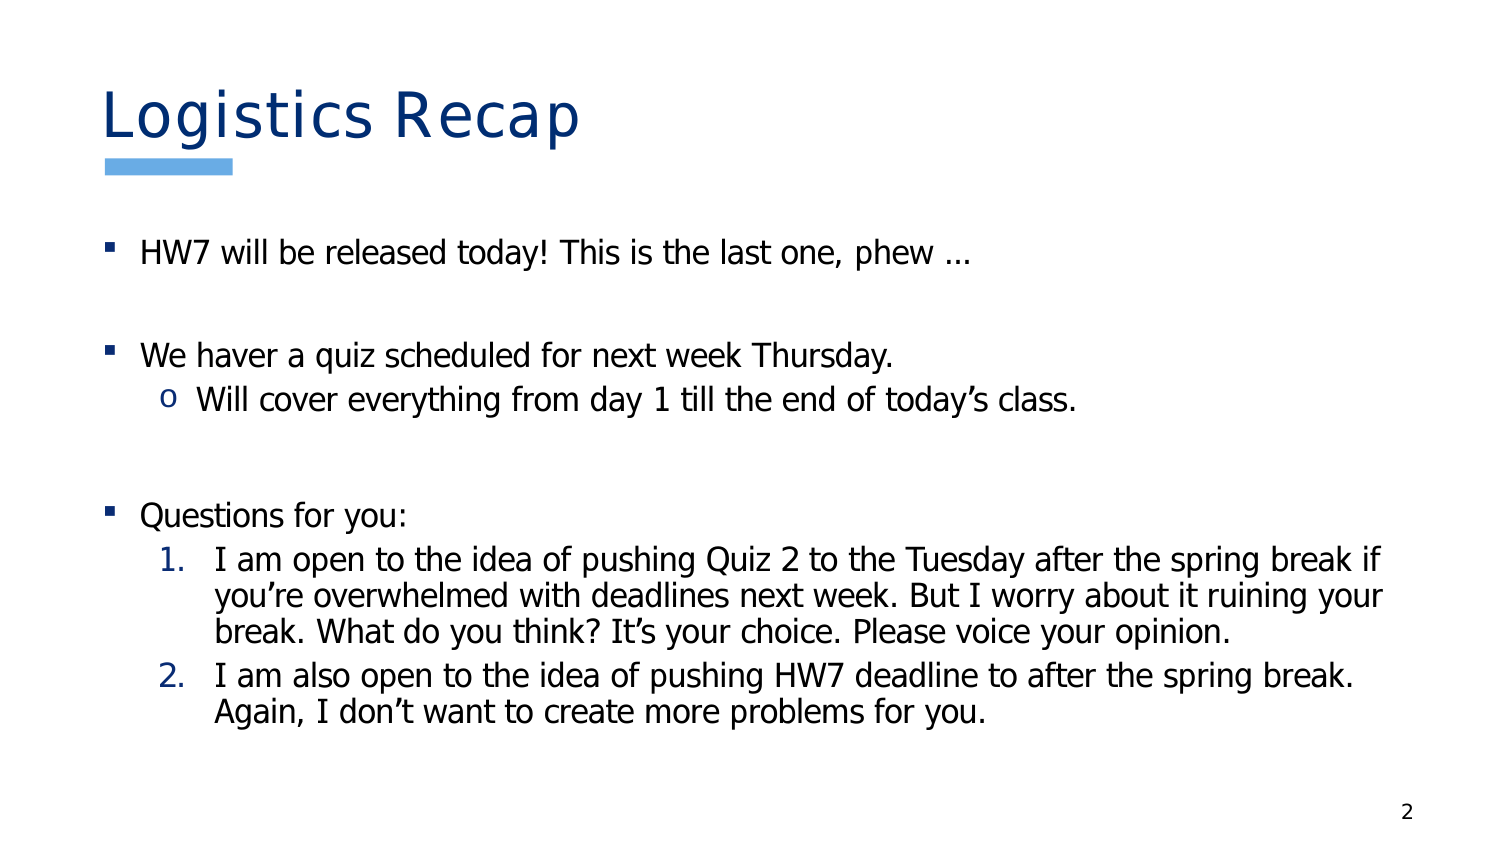

# Logistics Recap
HW7 will be released today! This is the last one, phew …

We haver a quiz scheduled for next week Thursday.
Will cover everything from day 1 till the end of today’s class.

Questions for you:
I am open to the idea of pushing Quiz 2 to the Tuesday after the spring break if you’re overwhelmed with deadlines next week. But I worry about it ruining your break. What do you think? It’s your choice. Please voice your opinion.
I am also open to the idea of pushing HW7 deadline to after the spring break. Again, I don’t want to create more problems for you.